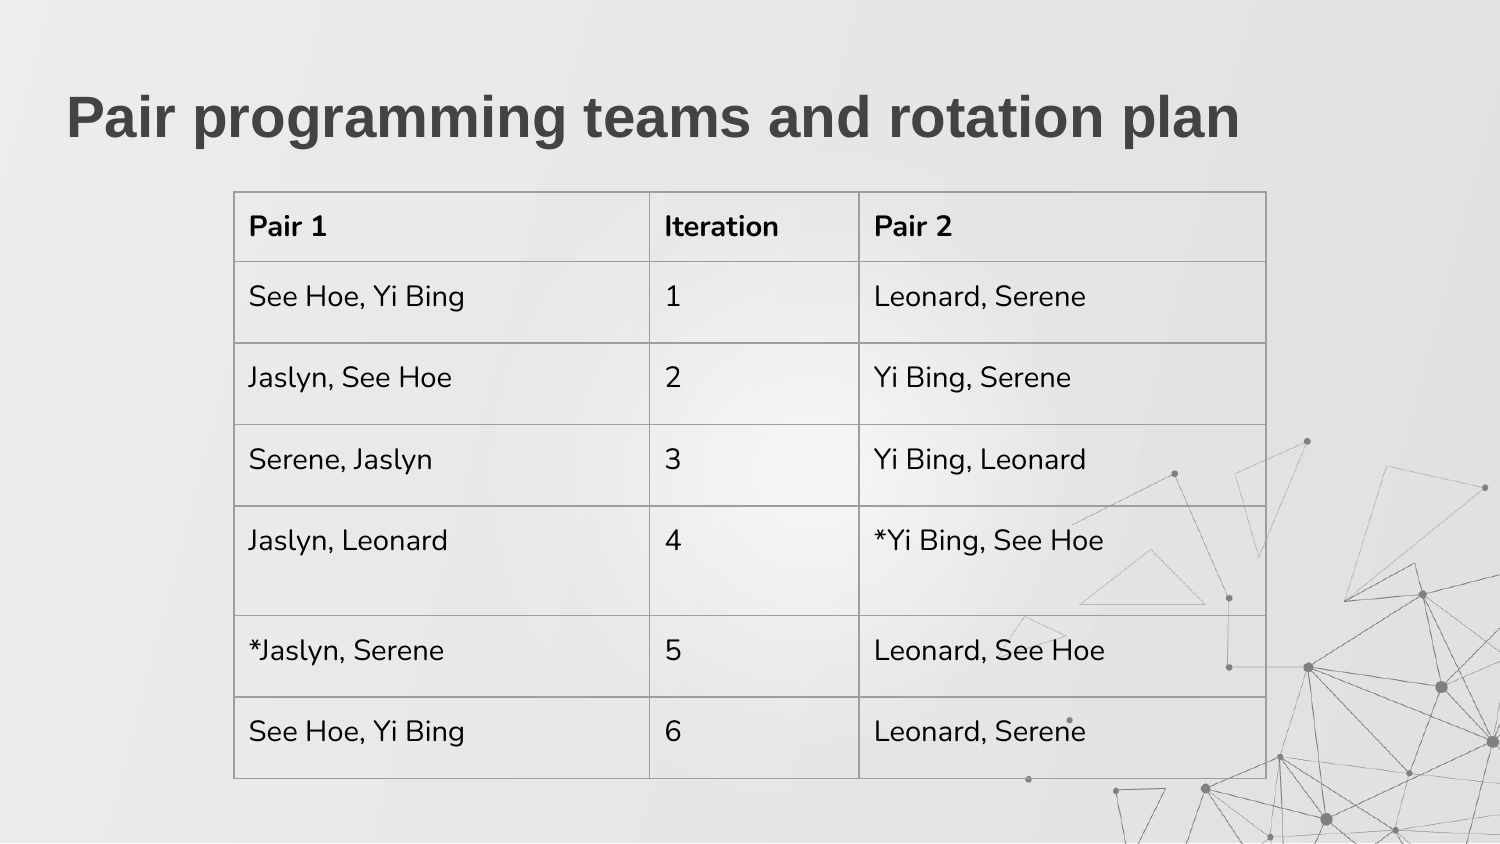

Pair programming teams and rotation plan
| Pair 1 | Iteration | Pair 2 |
| --- | --- | --- |
| See Hoe, Yi Bing | 1 | Leonard, Serene |
| Jaslyn, See Hoe | 2 | Yi Bing, Serene |
| Serene, Jaslyn | 3 | Yi Bing, Leonard |
| Jaslyn, Leonard | 4 | \*Yi Bing, See Hoe |
| \*Jaslyn, Serene | 5 | Leonard, See Hoe |
| See Hoe, Yi Bing | 6 | Leonard, Serene |